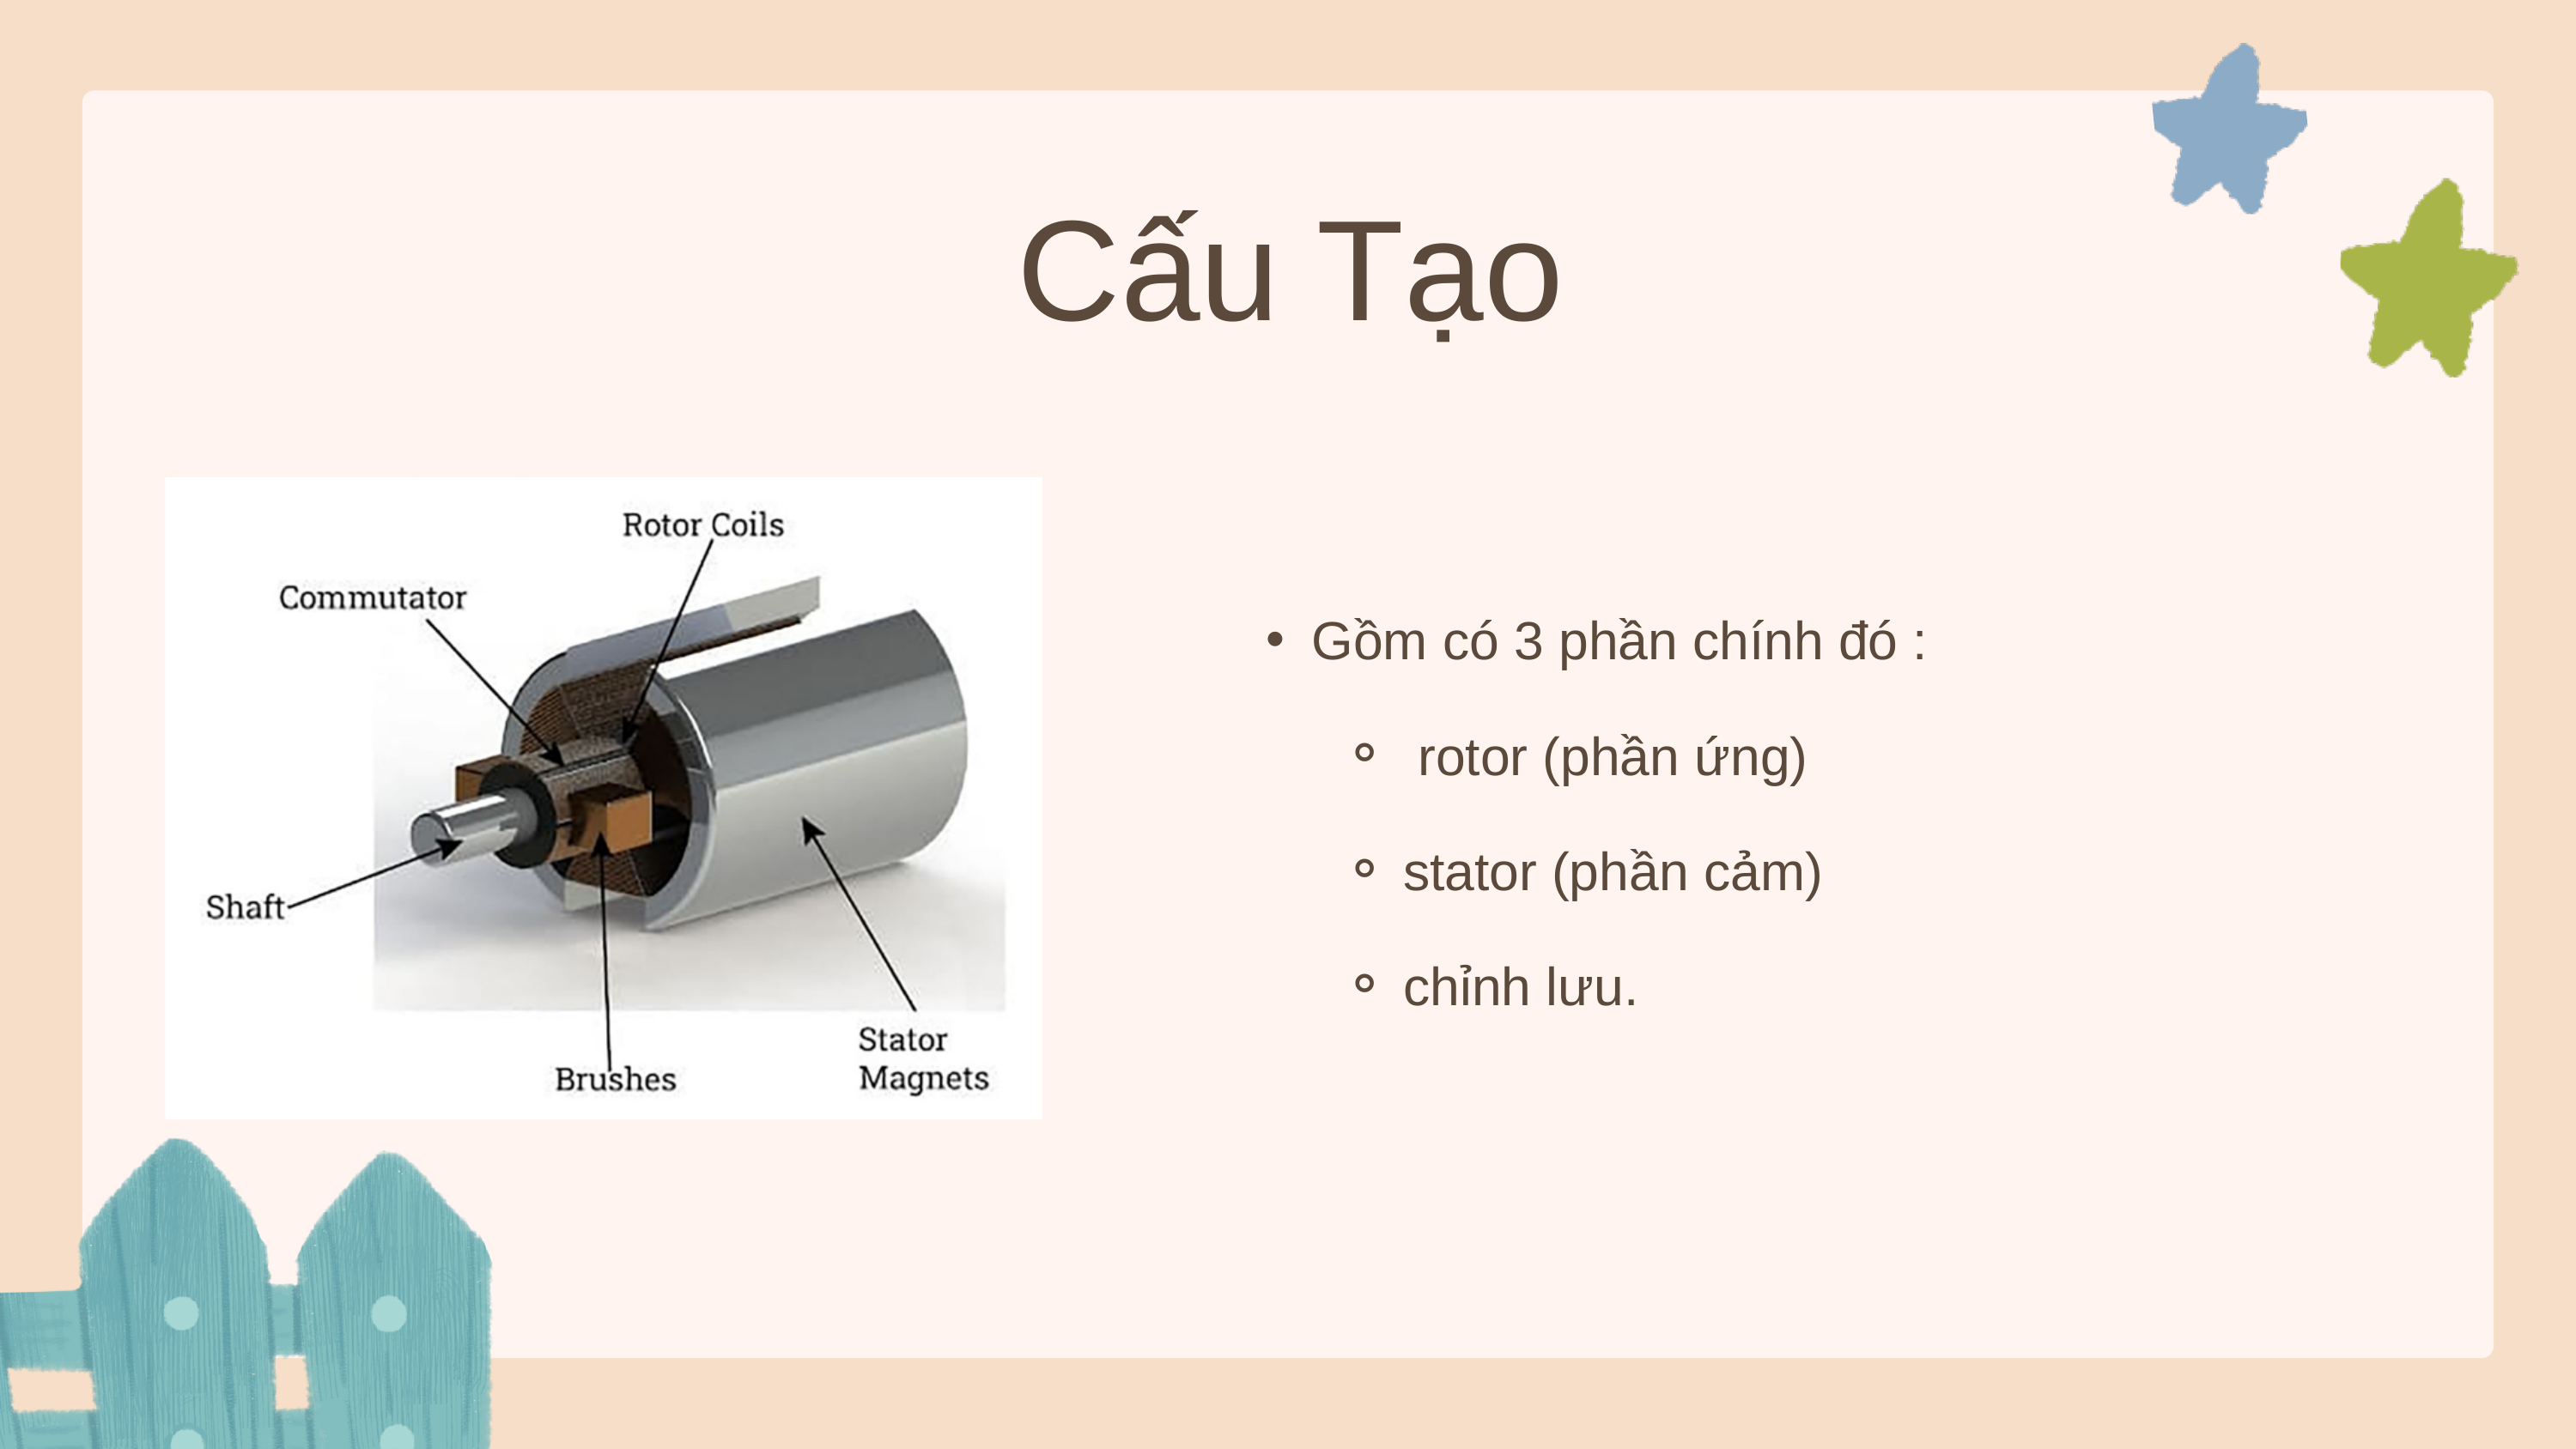

Cấu Tạo

Gồm có 3 phần chính đó :
 rotor (phần ứng)
stator (phần cảm)
chỉnh lưu.